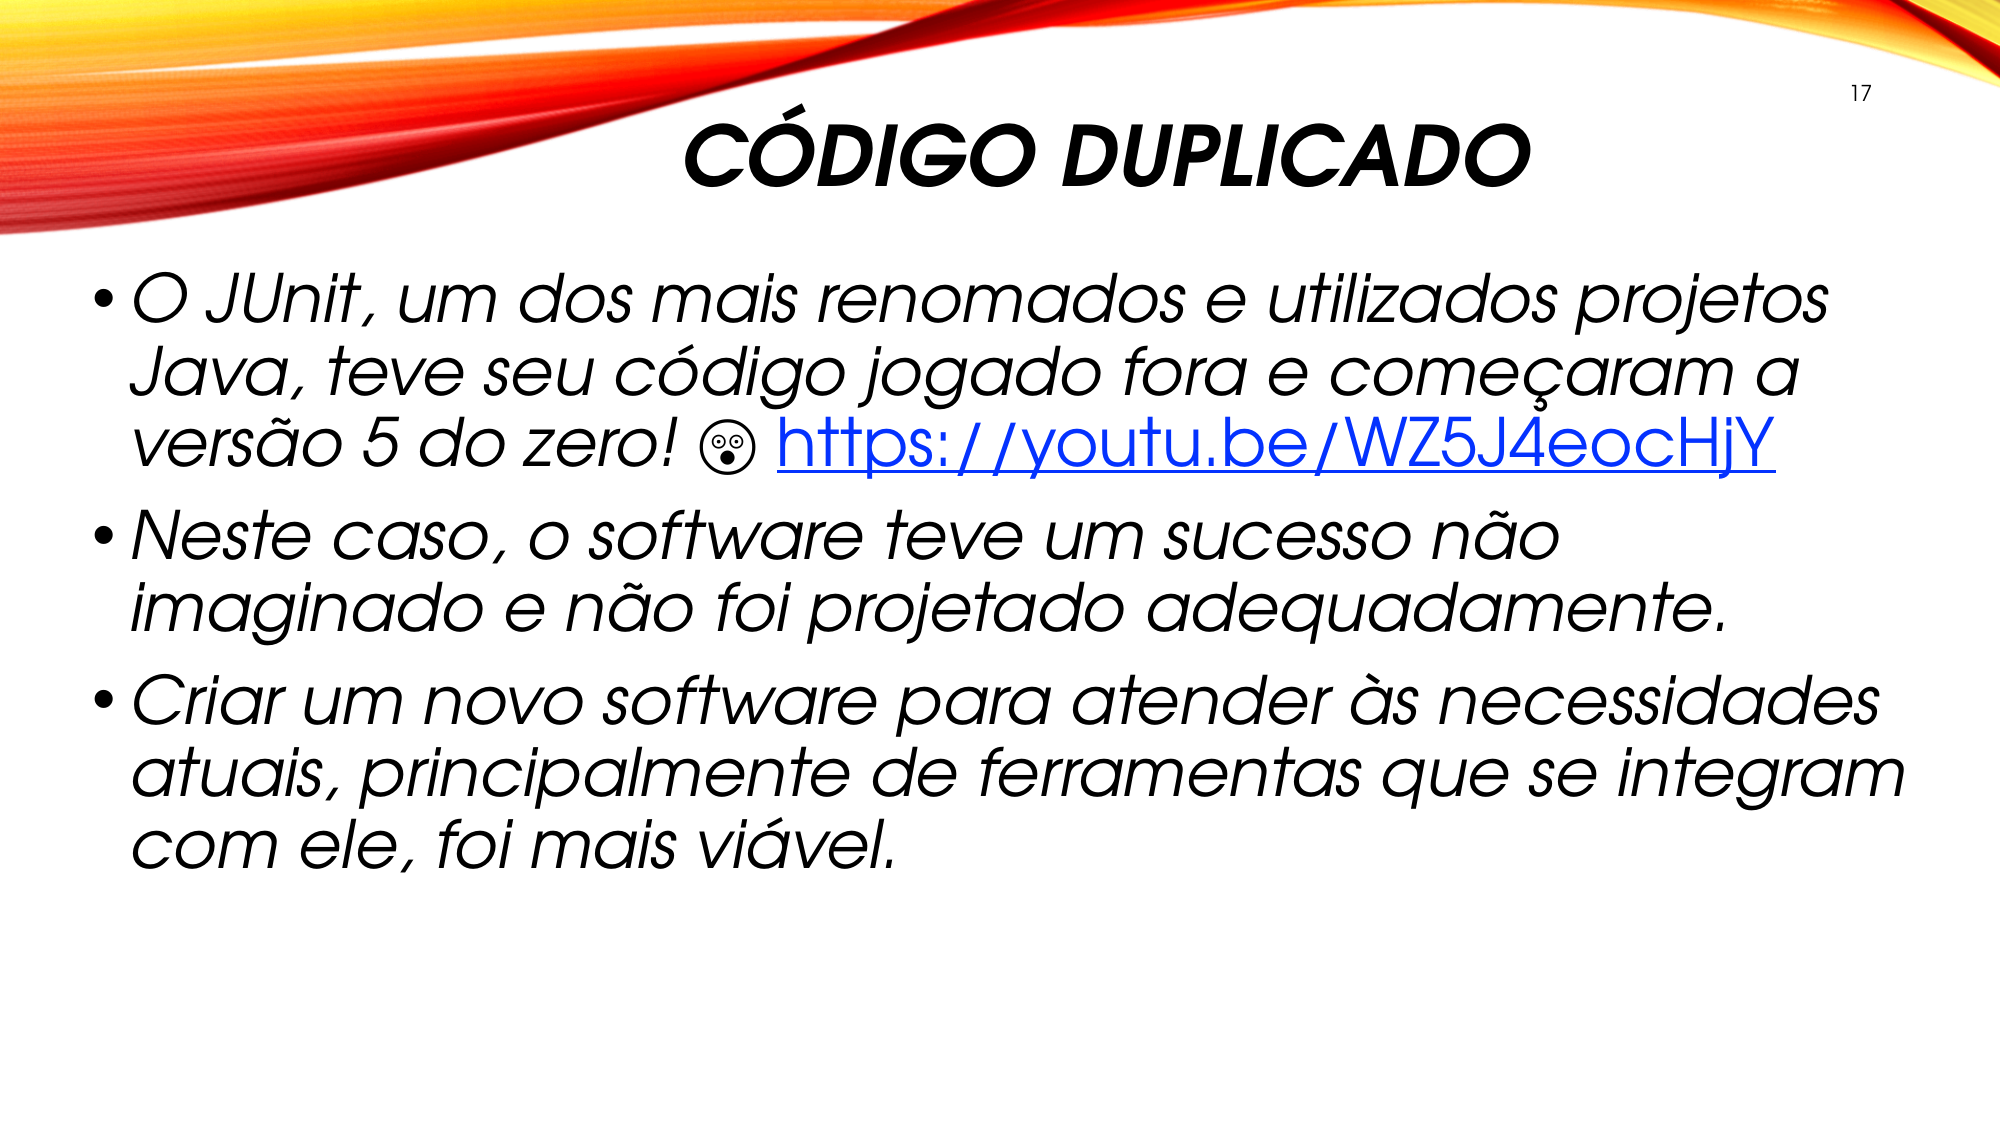

# Código Duplicado
17
O JUnit, um dos mais renomados e utilizados projetos Java, teve seu código jogado fora e começaram a versão 5 do zero! 😲 https://youtu.be/WZ5J4eocHjY
Neste caso, o software teve um sucesso não imaginado e não foi projetado adequadamente.
Criar um novo software para atender às necessidades atuais, principalmente de ferramentas que se integram com ele, foi mais viável.